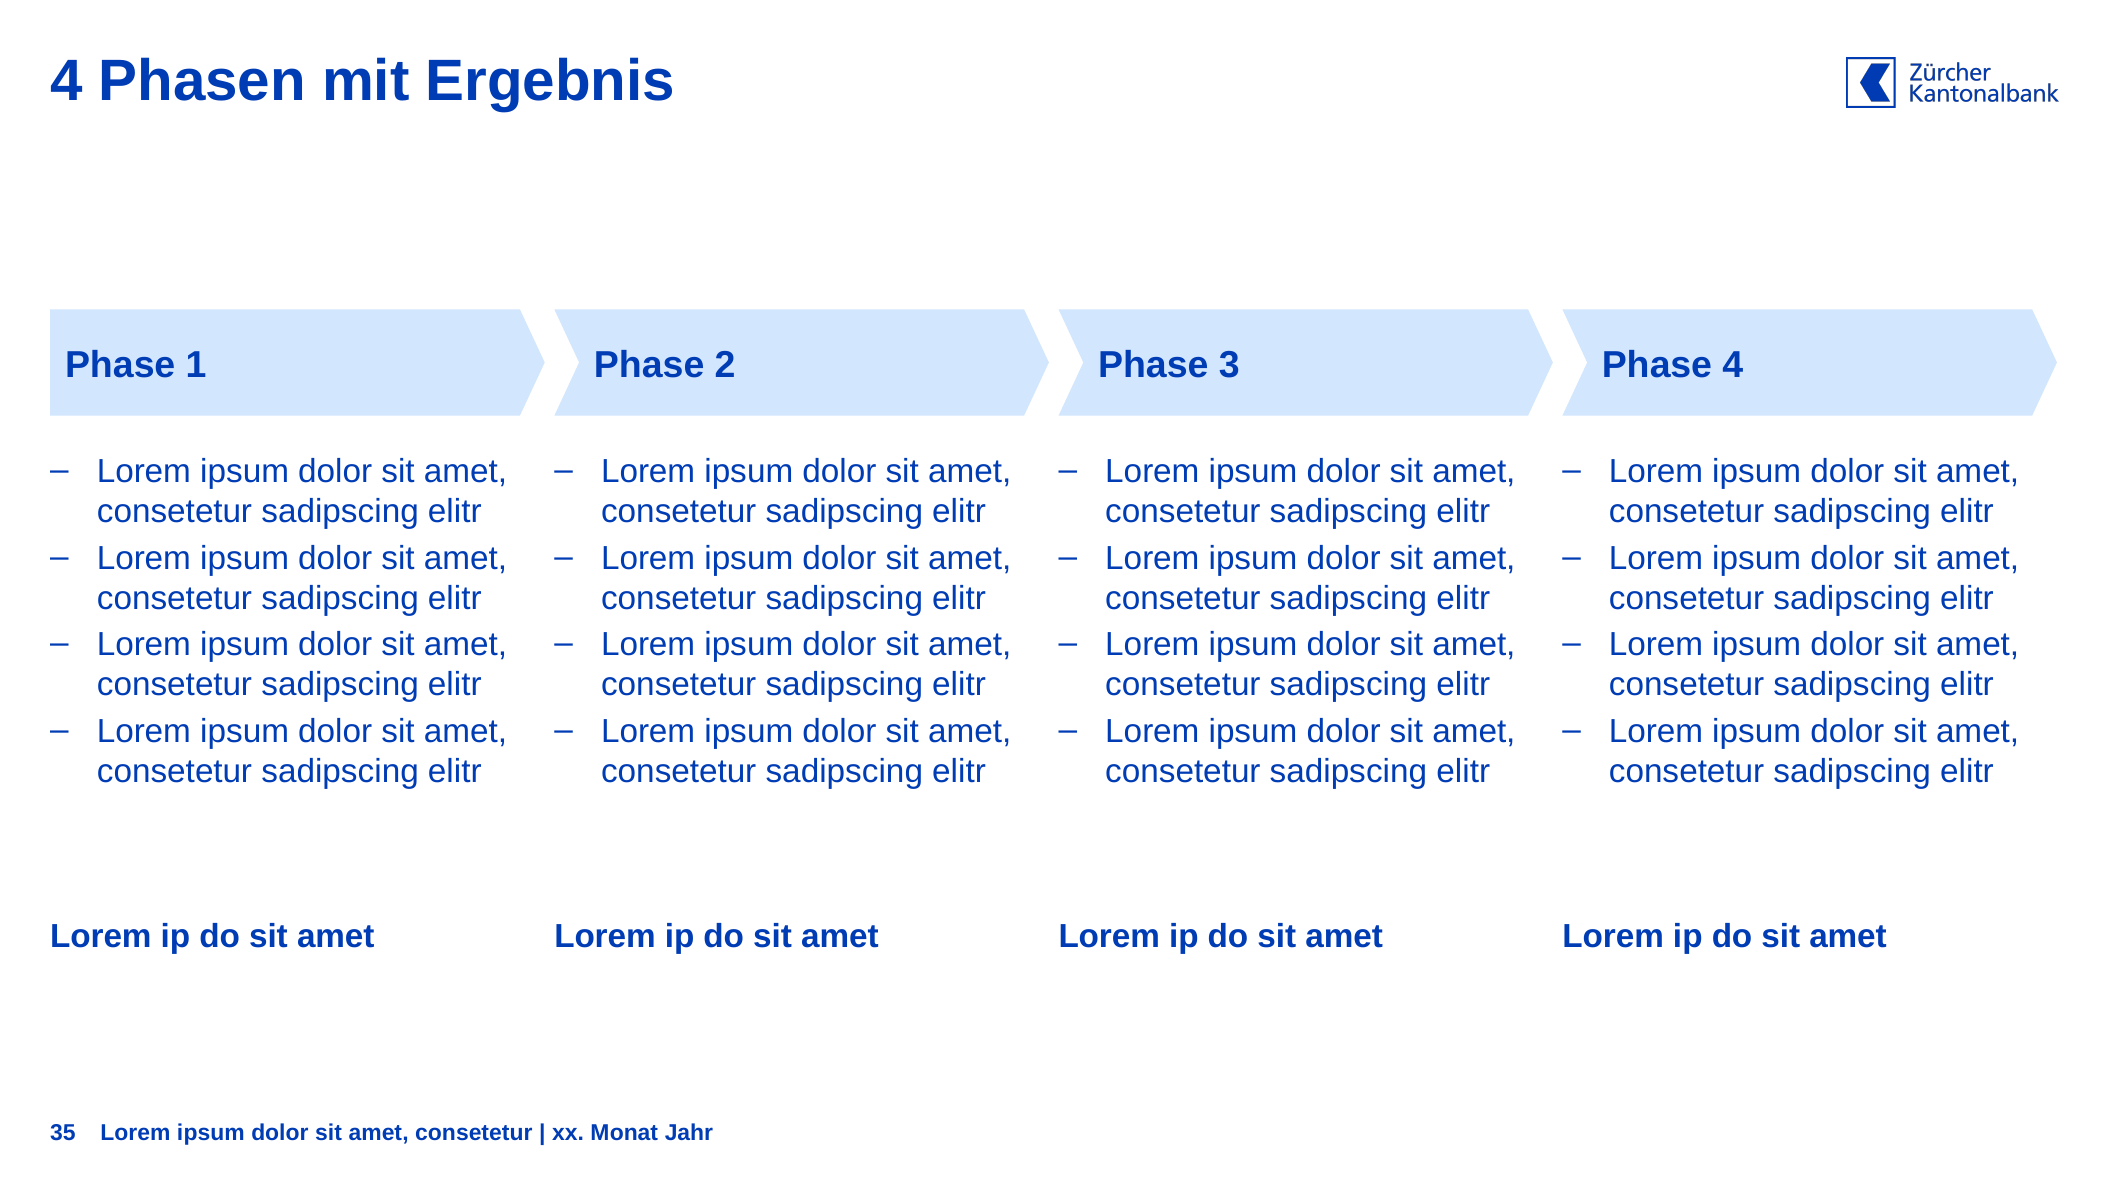

# 4 Phasen mit Ergebnis
Phase 1
Phase 2
Phase 3
Phase 4
Lorem ipsum dolor sit amet,
consetetur sadipscing elitr
Lorem ipsum dolor sit amet,
consetetur sadipscing elitr
Lorem ipsum dolor sit amet,
consetetur sadipscing elitr
Lorem ipsum dolor sit amet,
consetetur sadipscing elitr
Lorem ipsum dolor sit amet,
consetetur sadipscing elitr
Lorem ipsum dolor sit amet,
consetetur sadipscing elitr
Lorem ipsum dolor sit amet,
consetetur sadipscing elitr
Lorem ipsum dolor sit amet,
consetetur sadipscing elitr
Lorem ipsum dolor sit amet,
consetetur sadipscing elitr
Lorem ipsum dolor sit amet,
consetetur sadipscing elitr
Lorem ipsum dolor sit amet,
consetetur sadipscing elitr
Lorem ipsum dolor sit amet,
consetetur sadipscing elitr
Lorem ipsum dolor sit amet,
consetetur sadipscing elitr
Lorem ipsum dolor sit amet,
consetetur sadipscing elitr
Lorem ipsum dolor sit amet,
consetetur sadipscing elitr
Lorem ipsum dolor sit amet,
consetetur sadipscing elitr
Lorem ip do sit amet
Lorem ip do sit amet
Lorem ip do sit amet
Lorem ip do sit amet
35
Lorem ipsum dolor sit amet, consetetur | xx. Monat Jahr